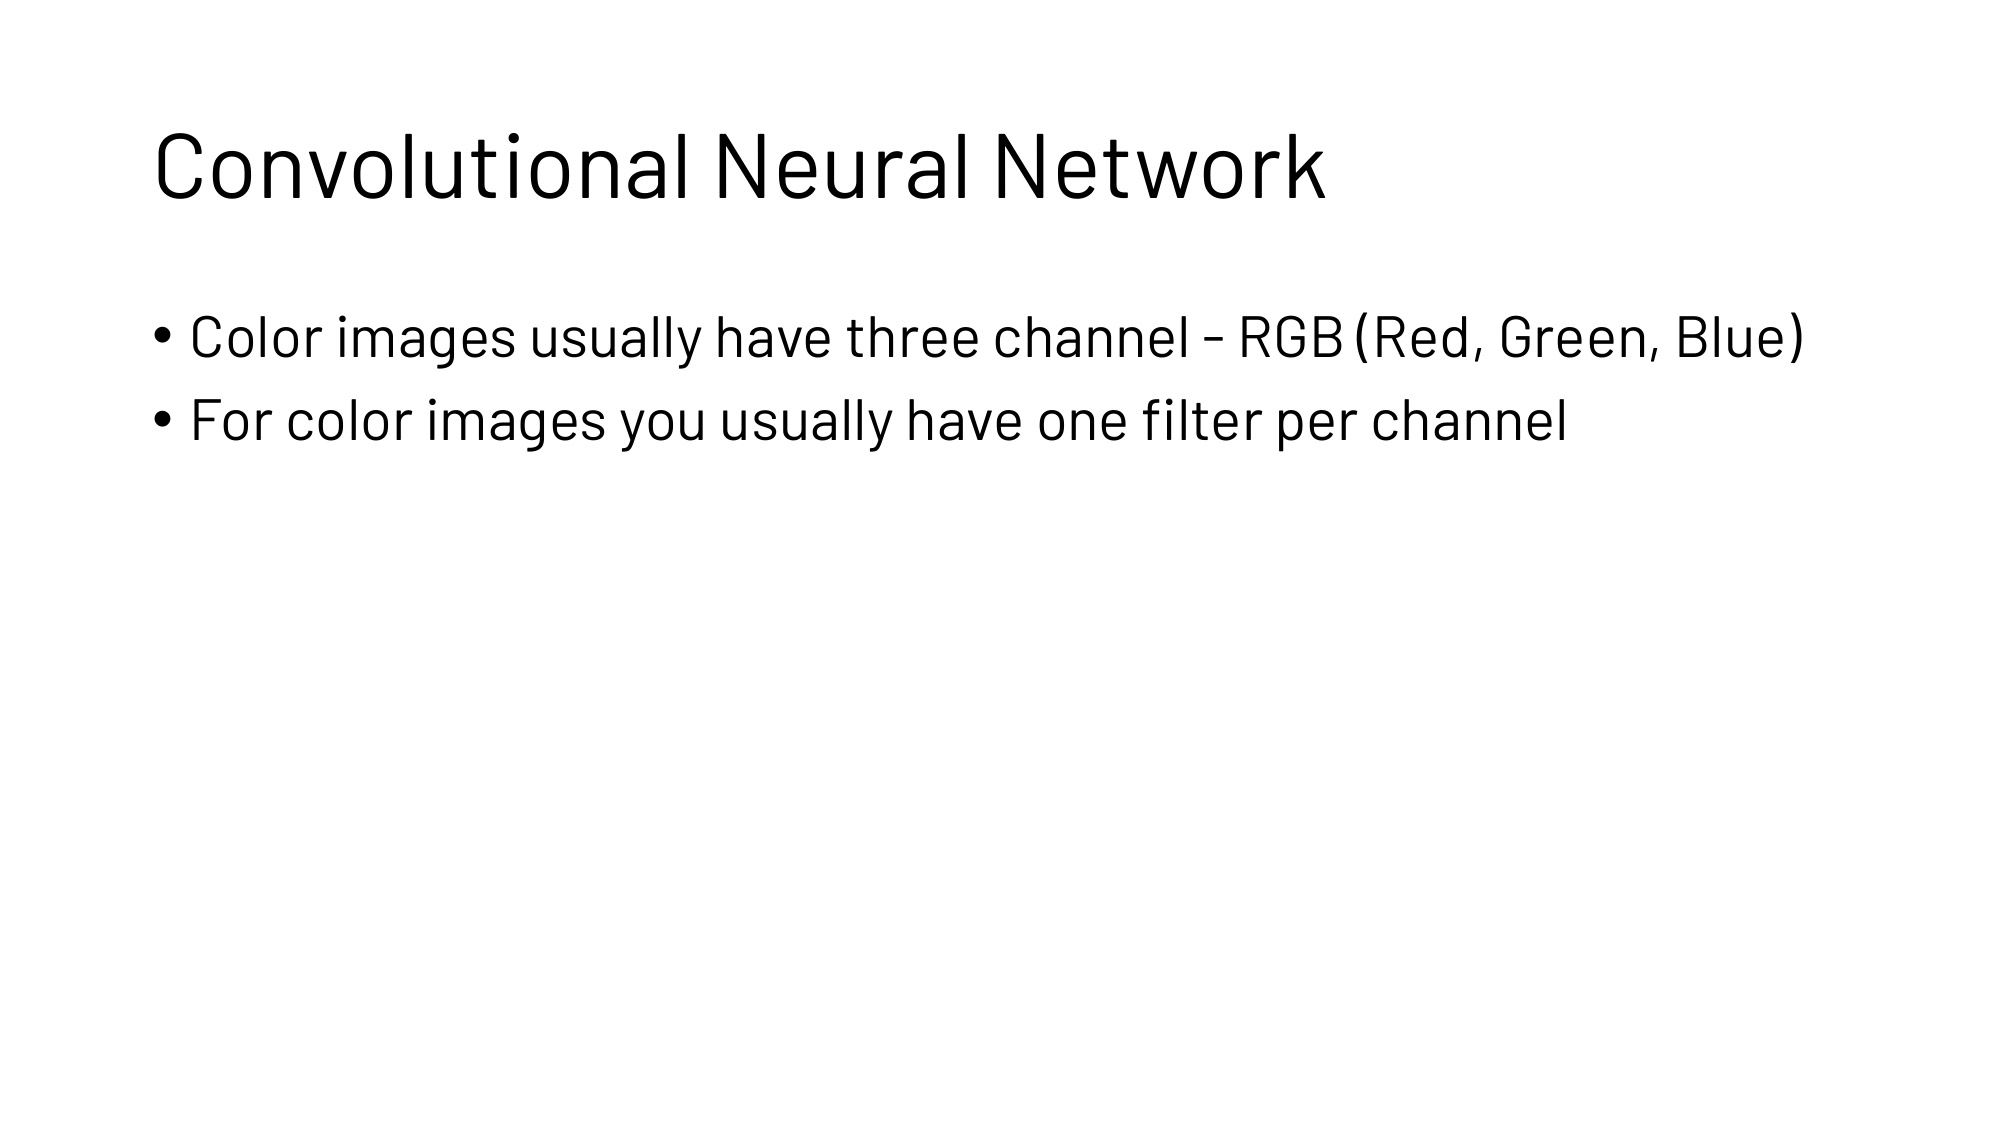

# Convolutional Neural Network
Color images usually have three channel - RGB (Red, Green, Blue)
For color images you usually have one filter per channel